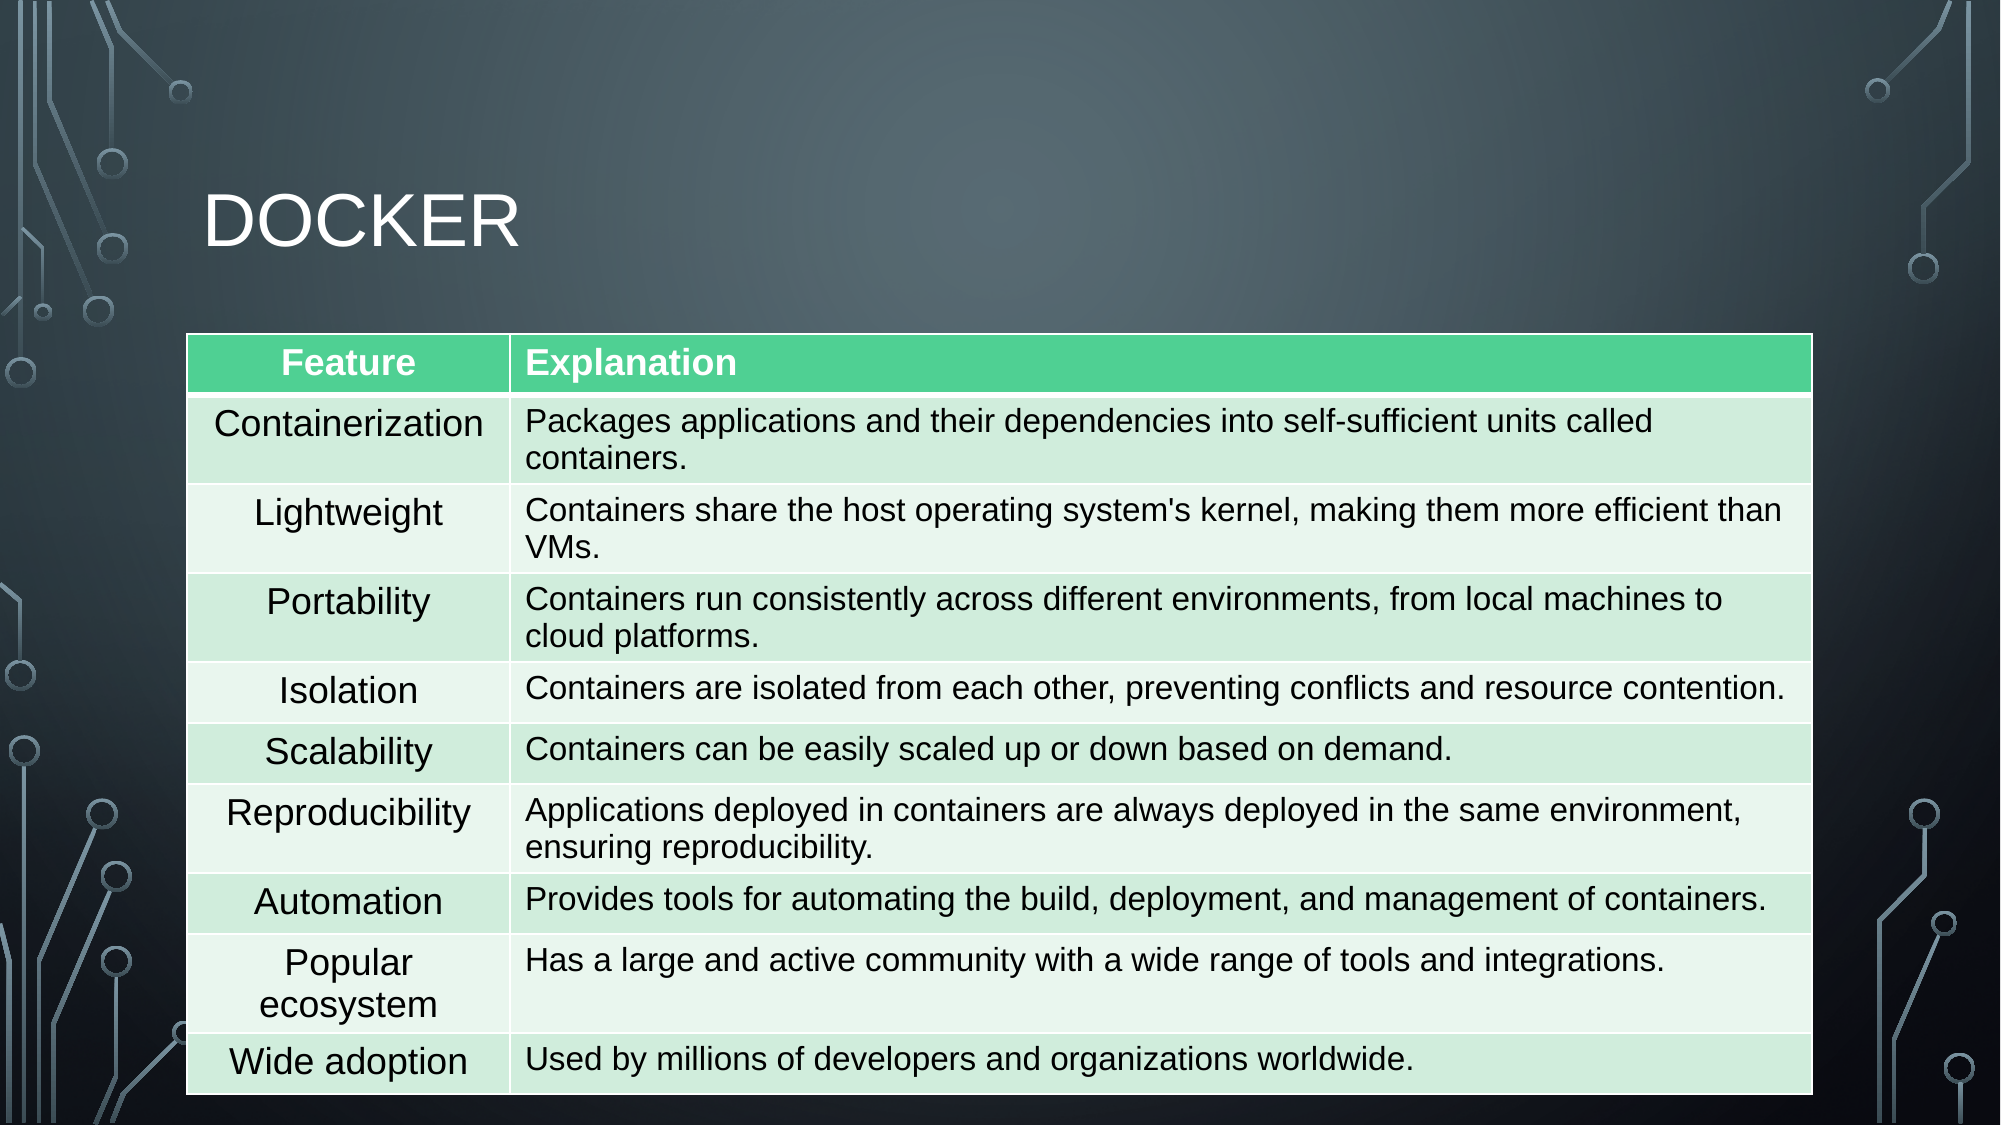

# Docker
| Feature | Explanation |
| --- | --- |
| Containerization | Packages applications and their dependencies into self-sufficient units called containers. |
| Lightweight | Containers share the host operating system's kernel, making them more efficient than VMs. |
| Portability | Containers run consistently across different environments, from local machines to cloud platforms. |
| Isolation | Containers are isolated from each other, preventing conflicts and resource contention. |
| Scalability | Containers can be easily scaled up or down based on demand. |
| Reproducibility | Applications deployed in containers are always deployed in the same environment, ensuring reproducibility. |
| Automation | Provides tools for automating the build, deployment, and management of containers. |
| Popular ecosystem | Has a large and active community with a wide range of tools and integrations. |
| Wide adoption | Used by millions of developers and organizations worldwide. |